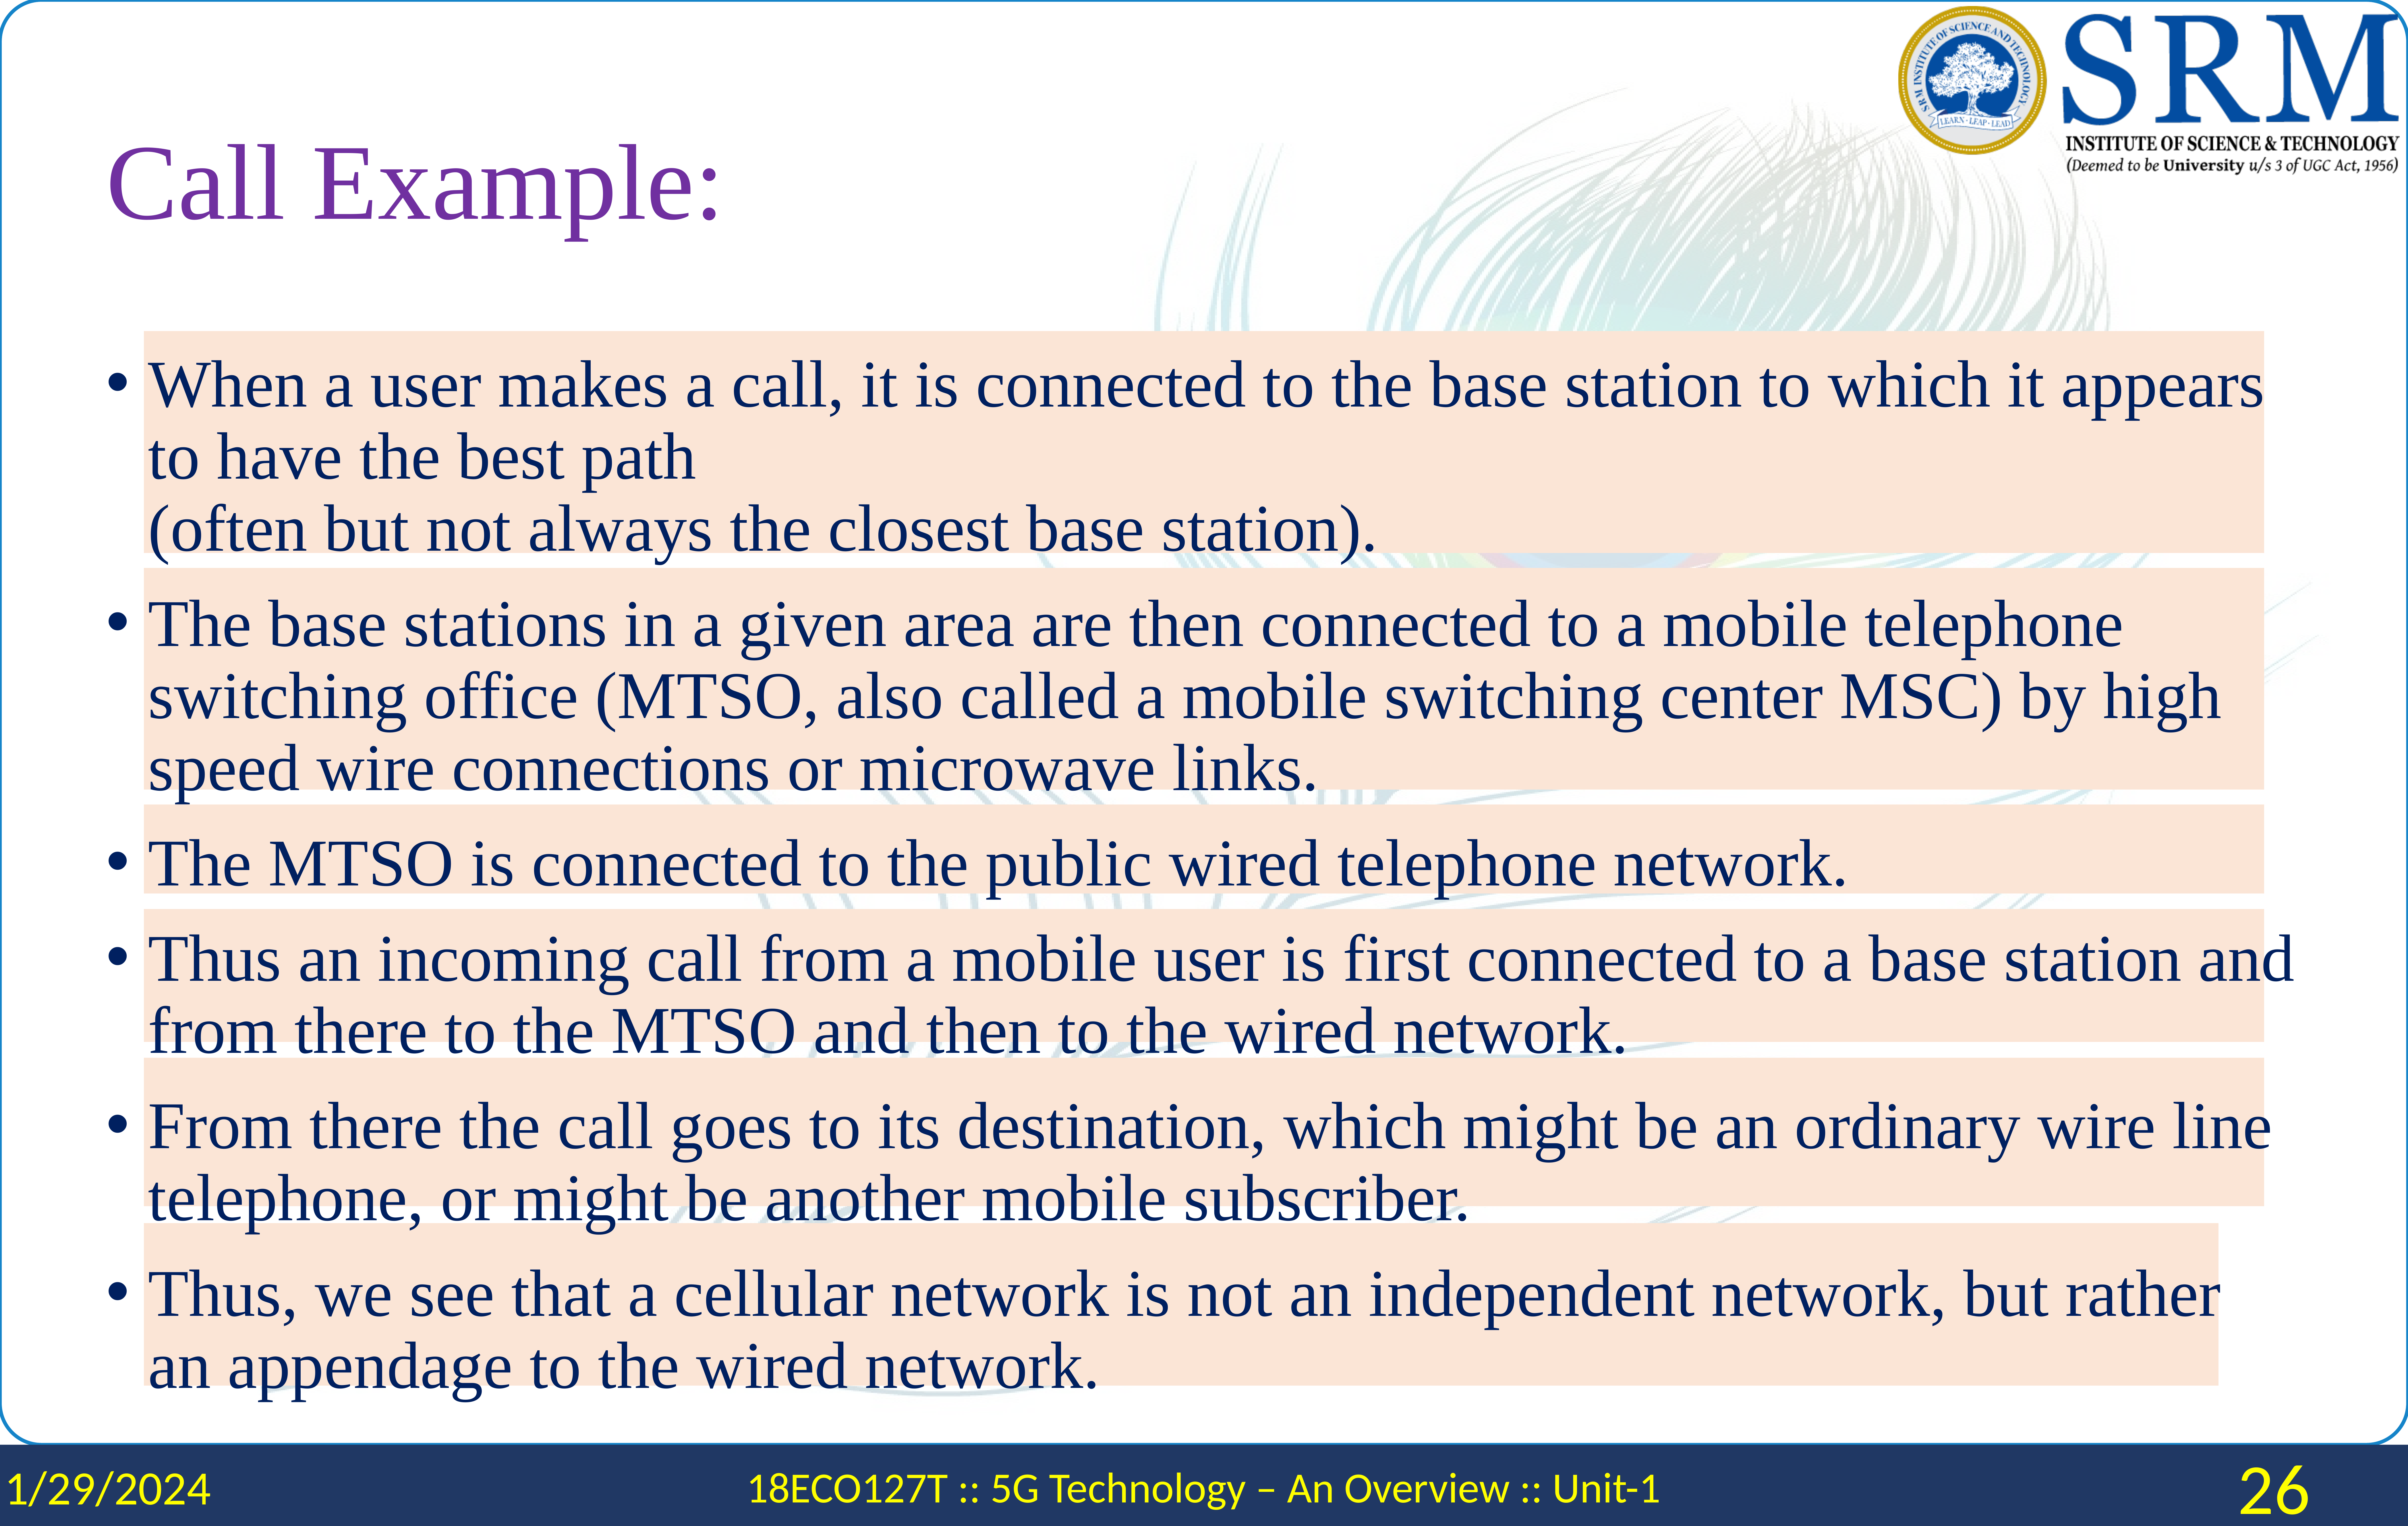

# Call Example:

When a user makes a call, it is connected to the base station to which it appears to have the best path
(often but not always the closest base station).
The base stations in a given area are then connected to a mobile telephone switching office (MTSO, also called a mobile switching center MSC) by high speed wire connections or microwave links.
The MTSO is connected to the public wired telephone network.
Thus an incoming call from a mobile user is first connected to a base station and from there to the MTSO and then to the wired network.
From there the call goes to its destination, which might be an ordinary wire line telephone, or might be another mobile subscriber.
Thus, we see that a cellular network is not an independent network, but rather an appendage to the wired network.

1/29/2024
18ECO127T :: 5G Technology – An Overview :: Unit-1
26